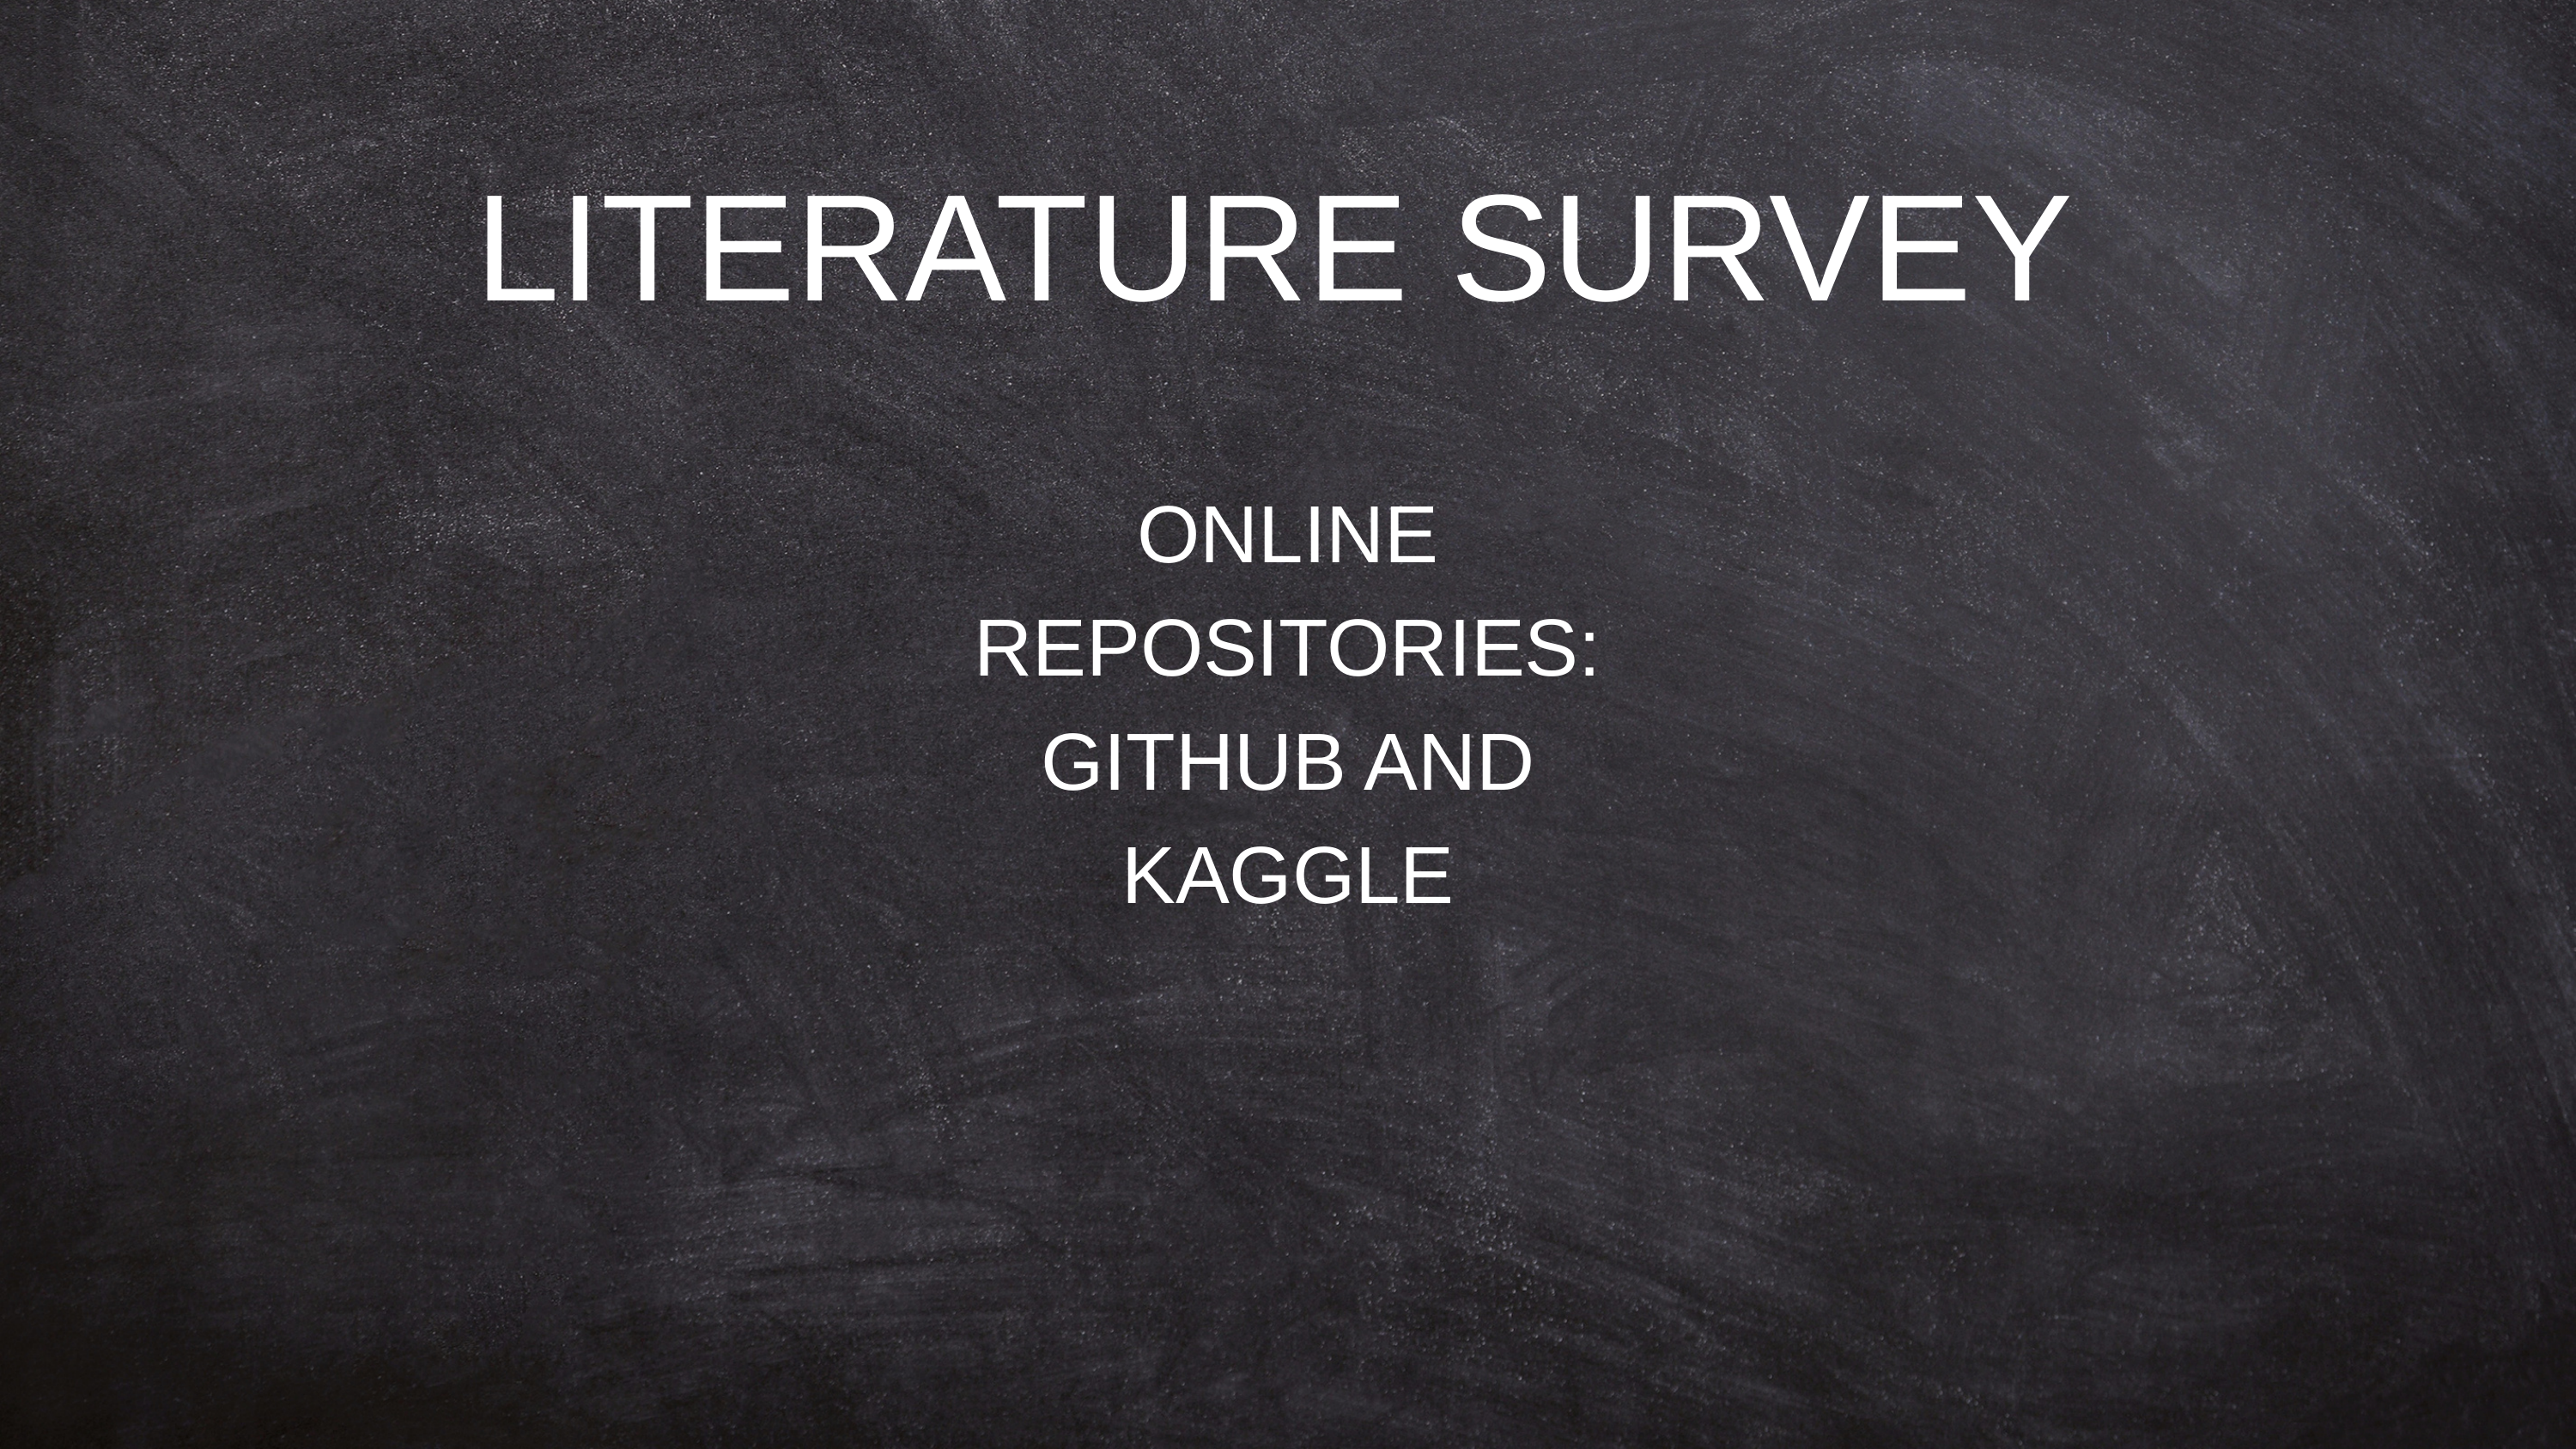

LITERATURE SURVEY
ONLINE REPOSITORIES: GITHUB AND KAGGLE